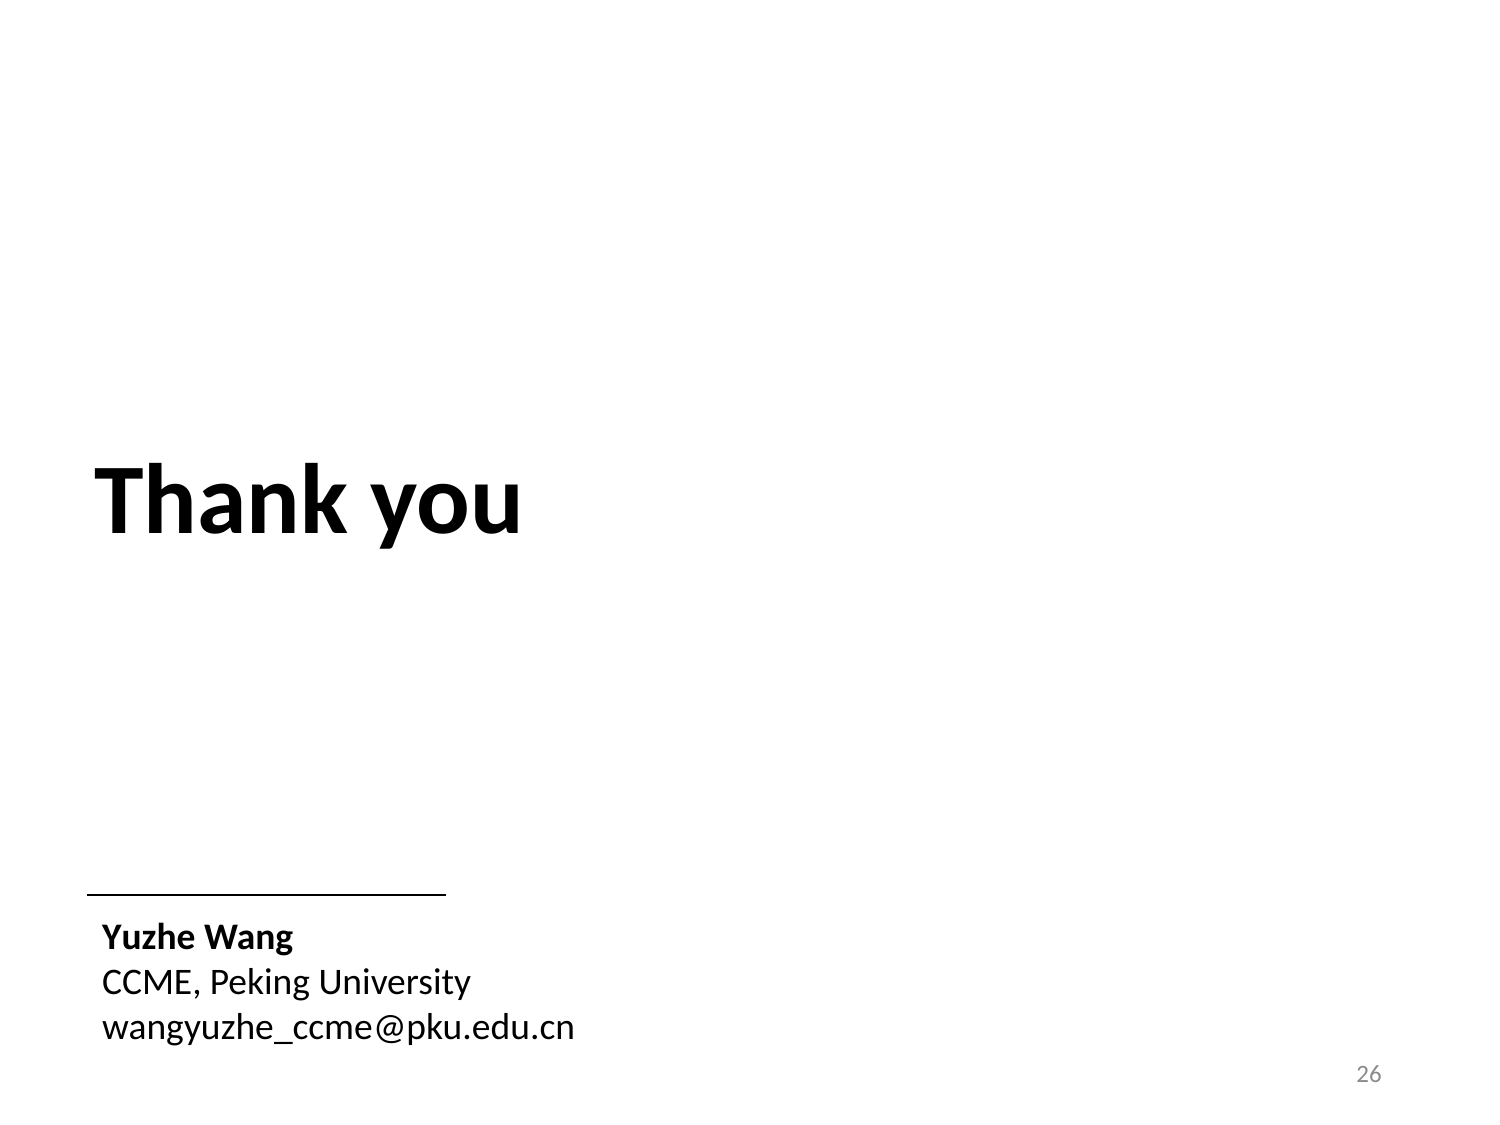

Thank you
Yuzhe Wang
CCME, Peking University
wangyuzhe_ccme@pku.edu.cn
26